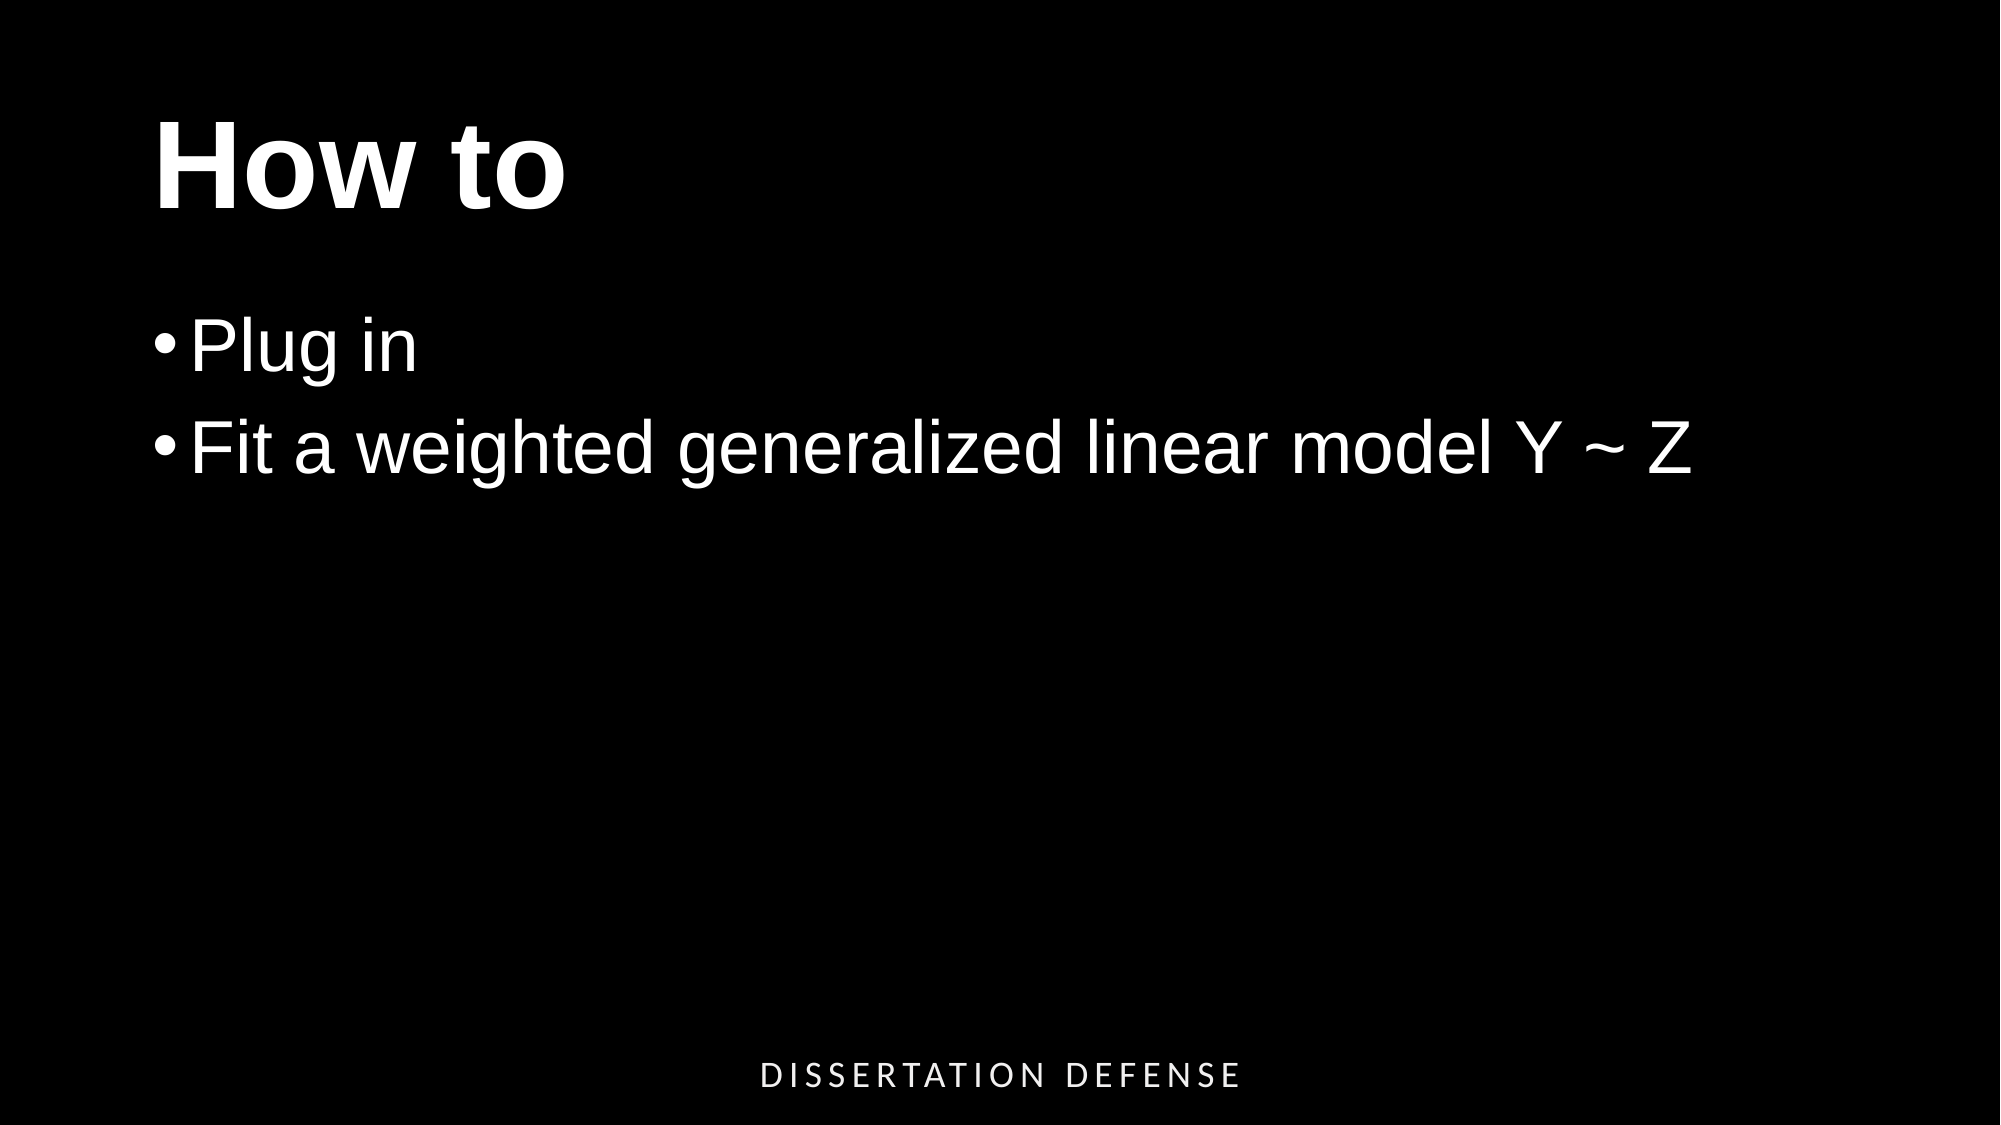

# How to
Plug in
Fit a weighted generalized linear model Y ~ Z